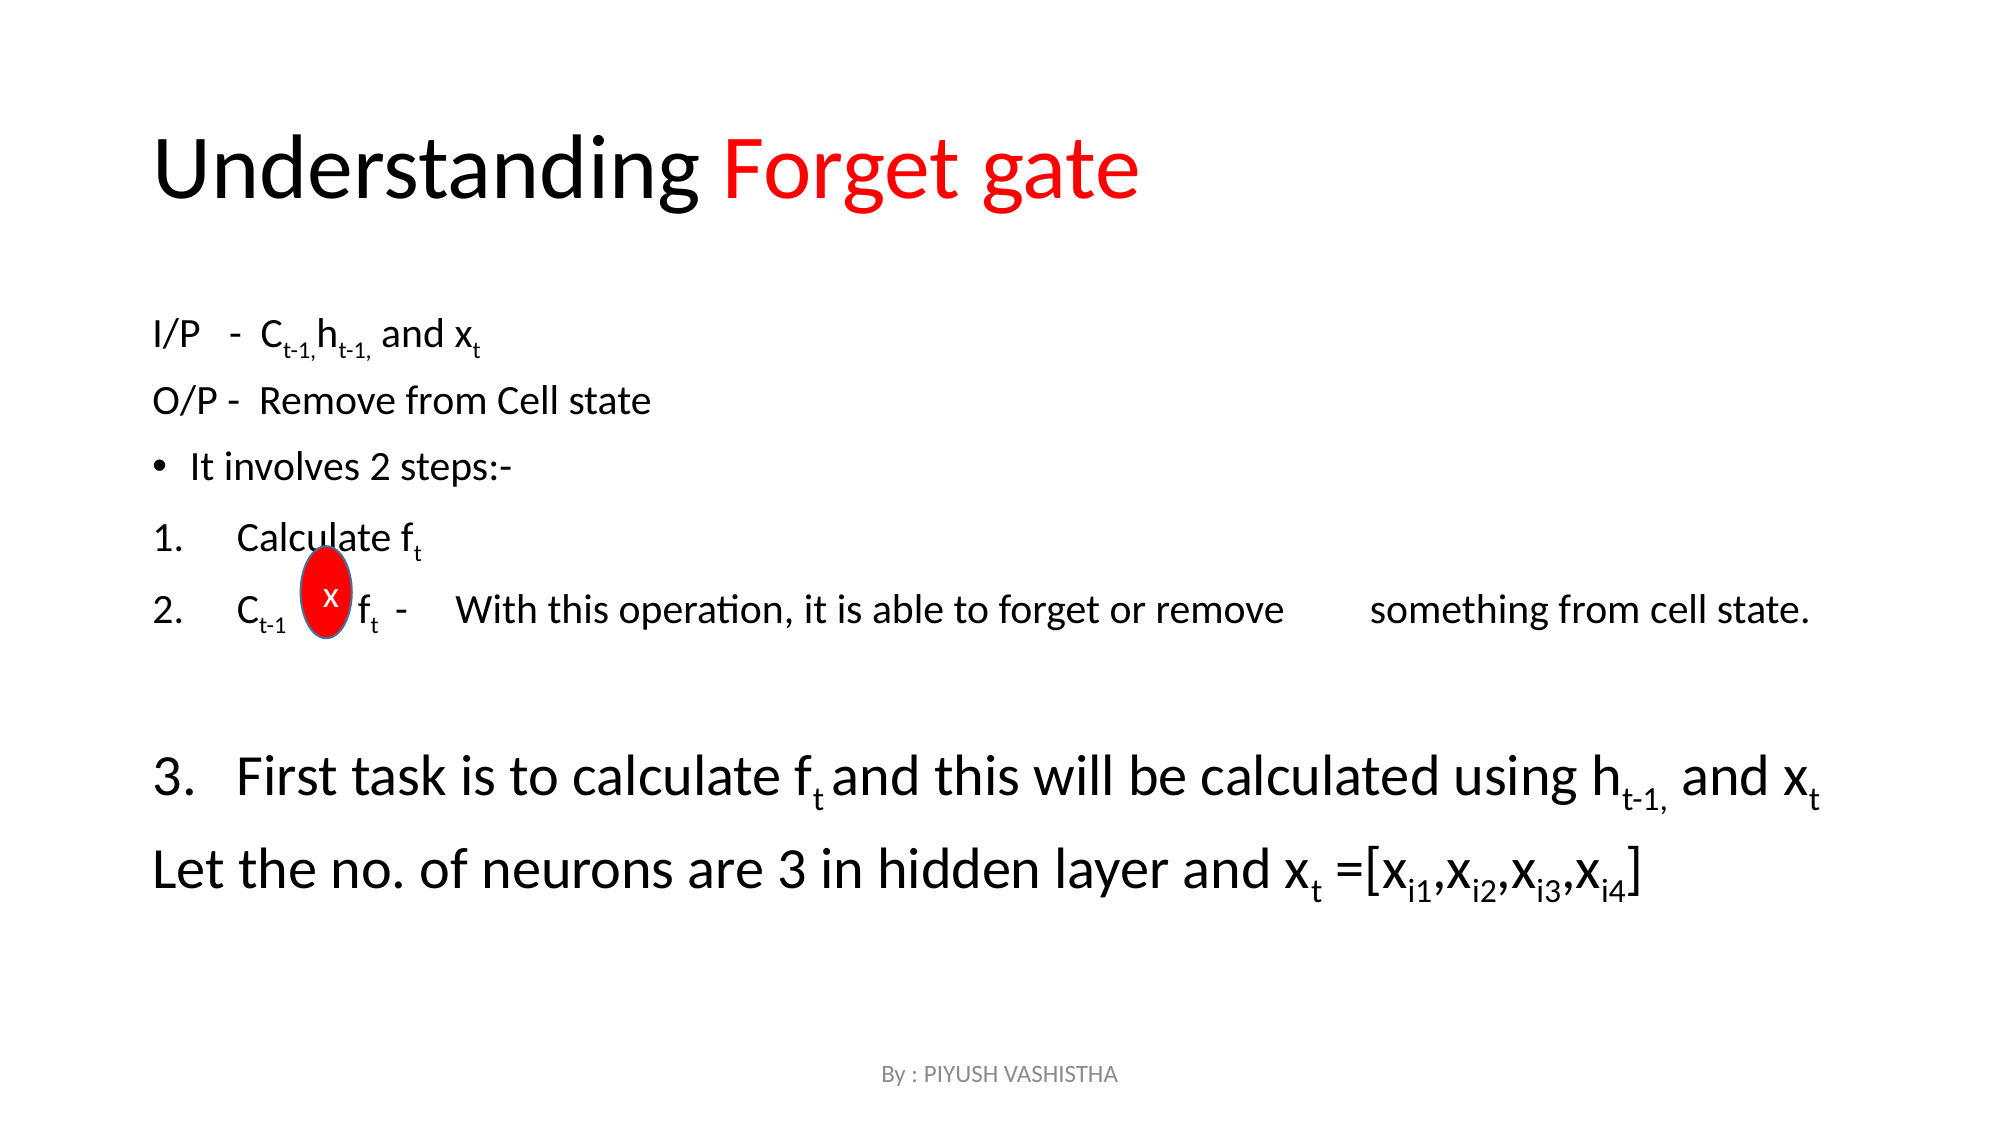

# Understanding Forget gate
I/P   -  Ct-1,ht-1, and xt
O/P -  Remove from Cell state
It involves 2 steps:-
Calculate ft
Ct-1             ft   -     With this operation, it is able to forget or remove         something from cell state.

First task is to calculate ft and this will be calculated using ht-1, and xt
Let the no. of neurons are 3 in hidden layer and xt =[xi1,xi2,xi3,xi4]

x
By : PIYUSH VASHISTHA